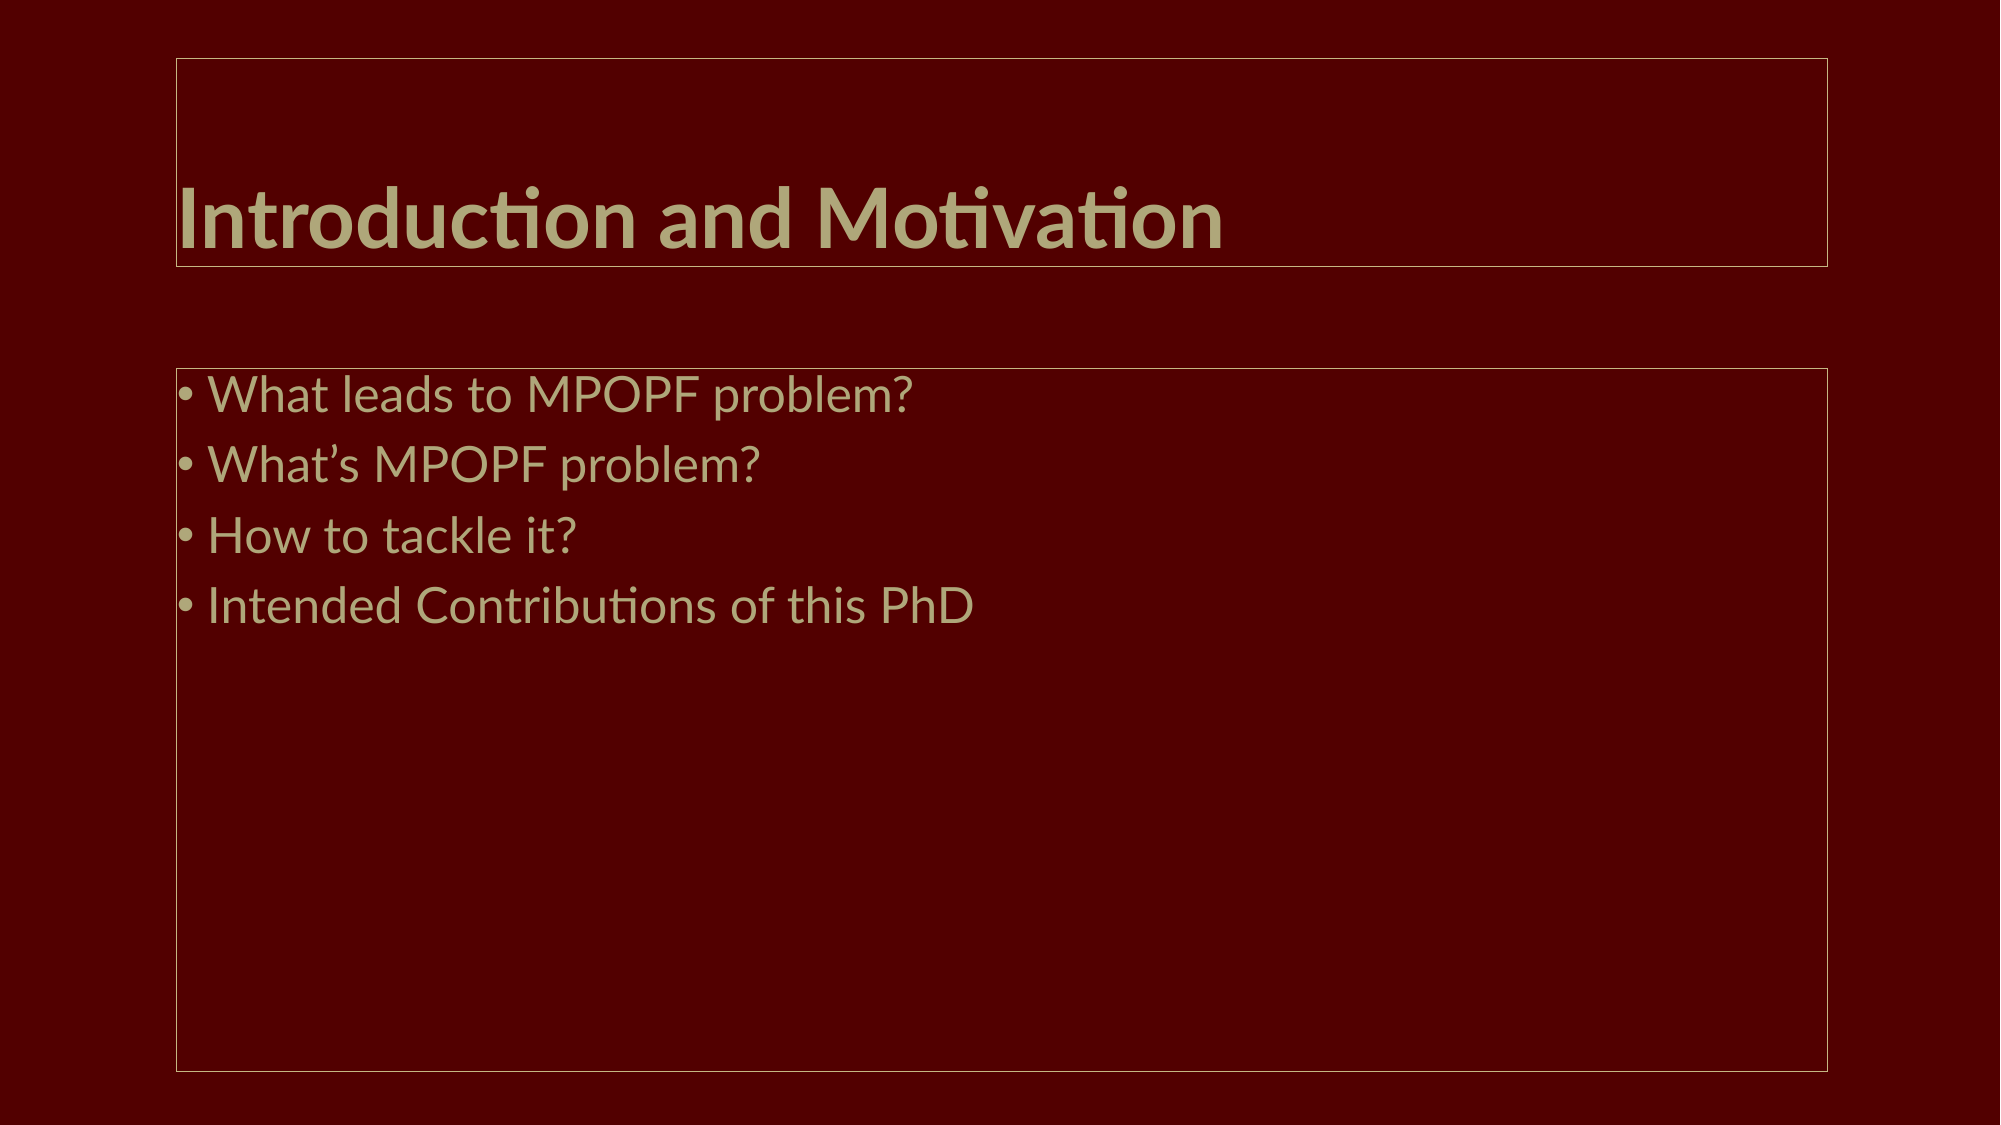

# Introduction and Motivation
What leads to MPOPF problem?
What’s MPOPF problem?
How to tackle it?
Intended Contributions of this PhD